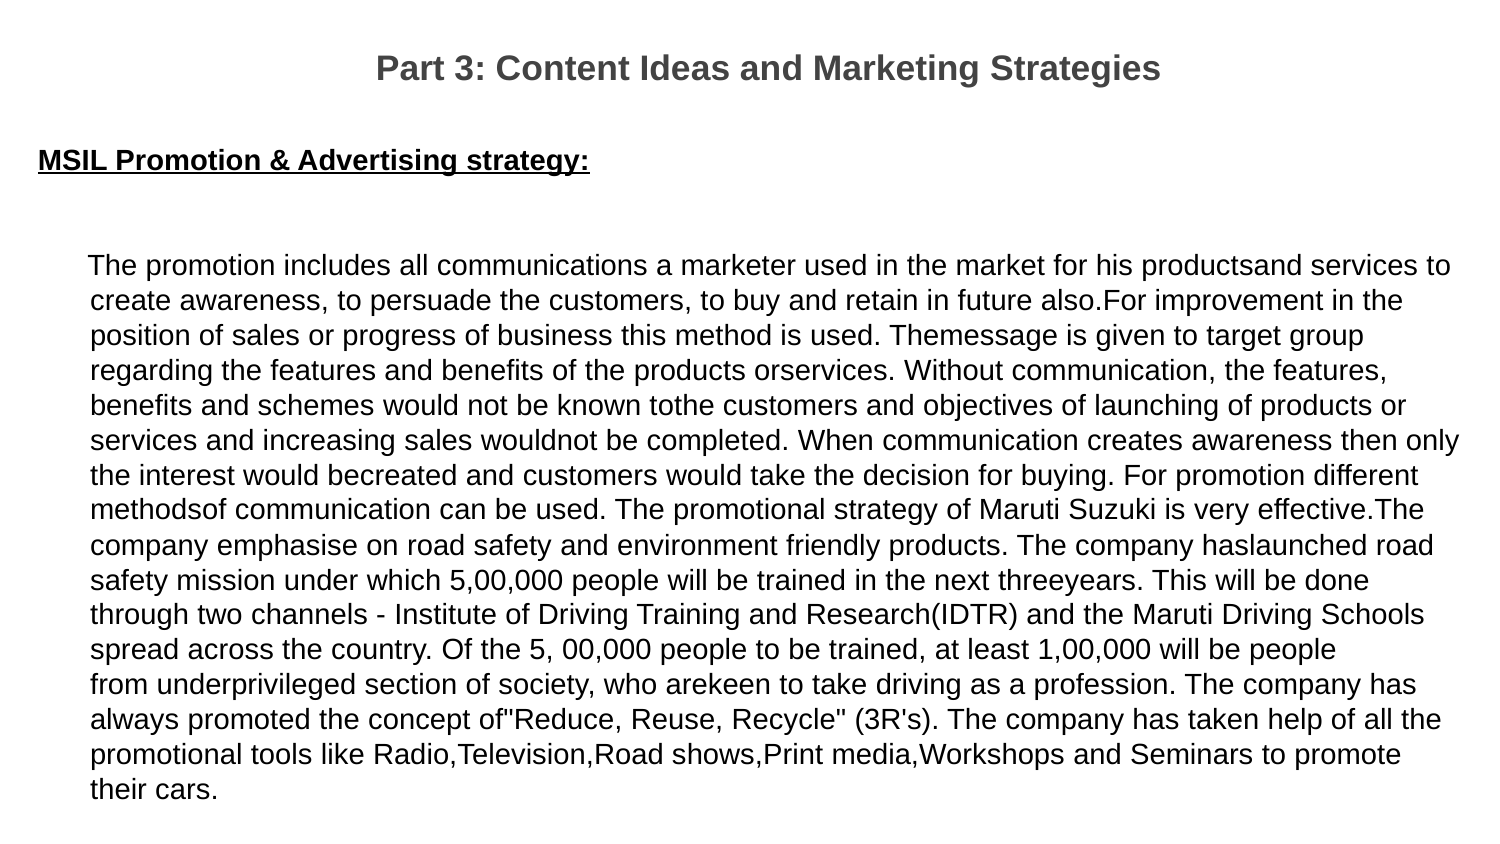

Part 3: Content Ideas and Marketing Strategies

MSIL Promotion & Advertising strategy:

      The promotion includes all communications a marketer used in the market for his productsand services to create awareness, to persuade the customers, to buy and retain in future also.For improvement in the position of sales or progress of business this method is used. Themessage is given to target group regarding the features and benefits of the products orservices. Without communication, the features, benefits and schemes would not be known tothe customers and objectives of launching of products or services and increasing sales wouldnot be completed. When communication creates awareness then only the interest would becreated and customers would take the decision for buying. For promotion different methodsof communication can be used. The promotional strategy of Maruti Suzuki is very effective.The company emphasise on road safety and environment friendly products. The company haslaunched road safety mission under which 5,00,000 people will be trained in the next threeyears. This will be done through two channels - Institute of Driving Training and Research(IDTR) and the Maruti Driving Schools spread across the country. Of the 5, 00,000 people to be trained, at least 1,00,000 will be people from underprivileged section of society, who arekeen to take driving as a profession. The company has always promoted the concept of"Reduce, Reuse, Recycle" (3R's). The company has taken help of all the promotional tools like Radio,Television,Road shows,Print media,Workshops and Seminars to promote their cars.